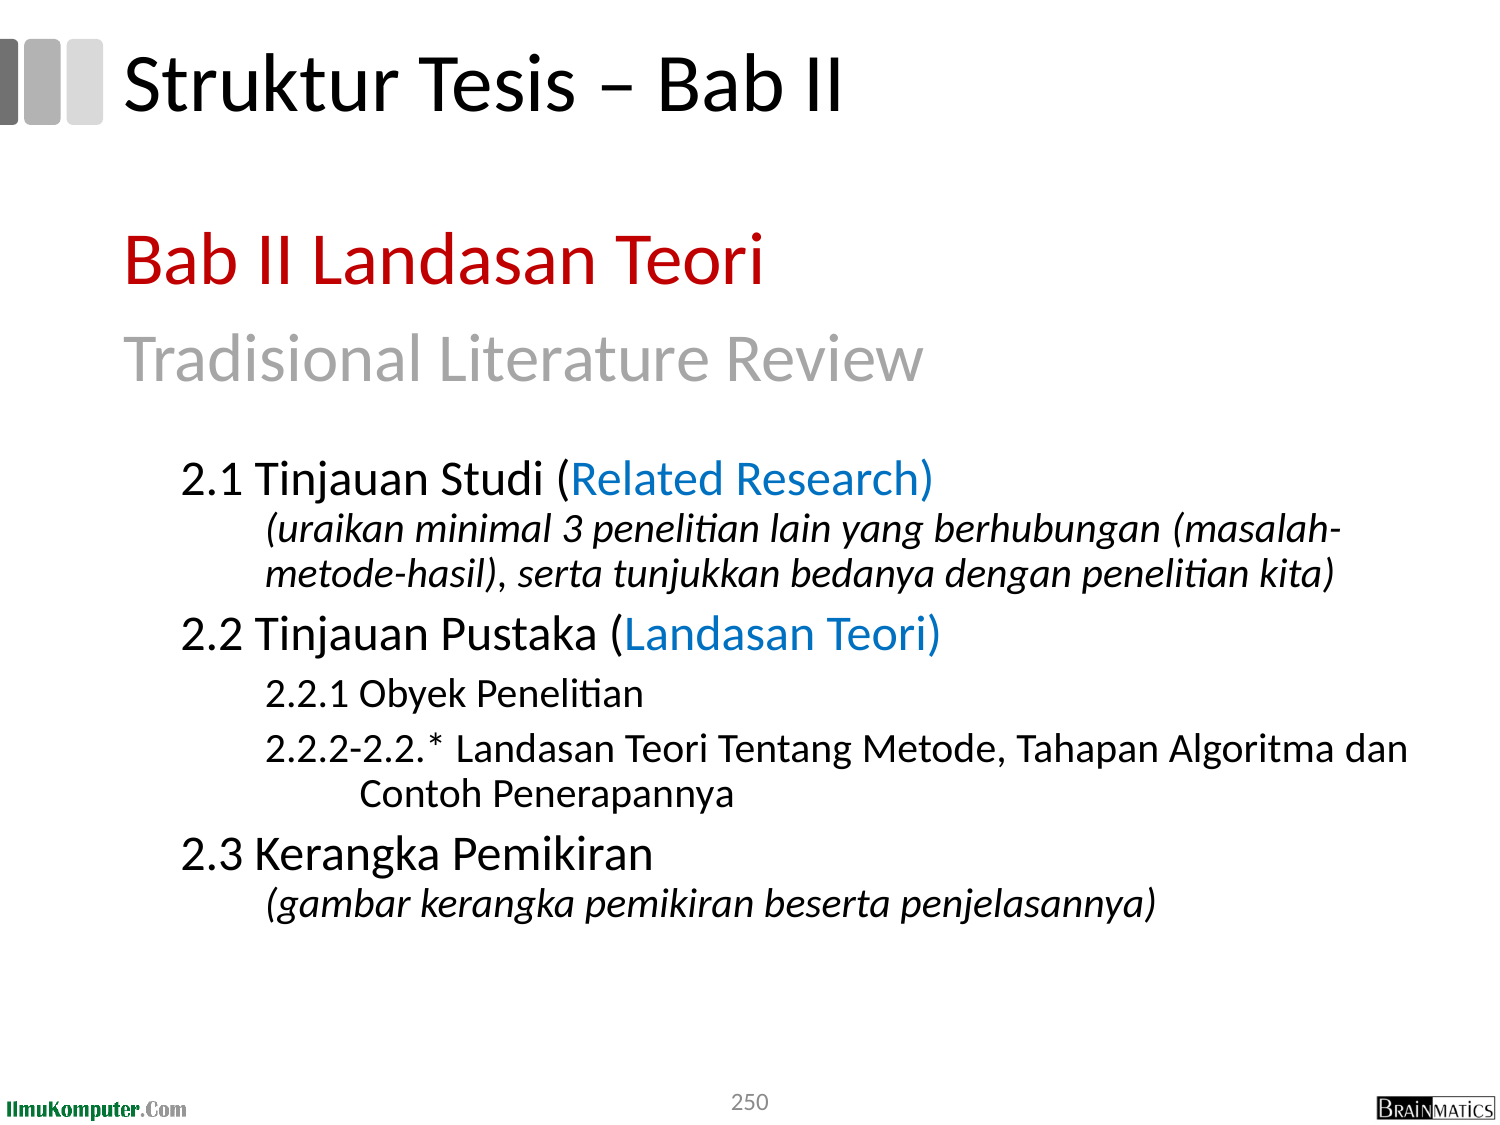

# Struktur Tesis – Bab II
Bab II Landasan Teori
Tradisional Literature Review

2.1 Tinjauan Studi (Related Research)
(uraikan minimal 3 penelitian lain yang berhubungan (masalah-metode-hasil), serta tunjukkan bedanya dengan penelitian kita)
2.2 Tinjauan Pustaka (Landasan Teori)
	2.2.1 Obyek Penelitian
	2.2.2-2.2.* Landasan Teori Tentang Metode, Tahapan Algoritma dan
          Contoh Penerapannya
2.3 Kerangka Pemikiran
(gambar kerangka pemikiran beserta penjelasannya)

250